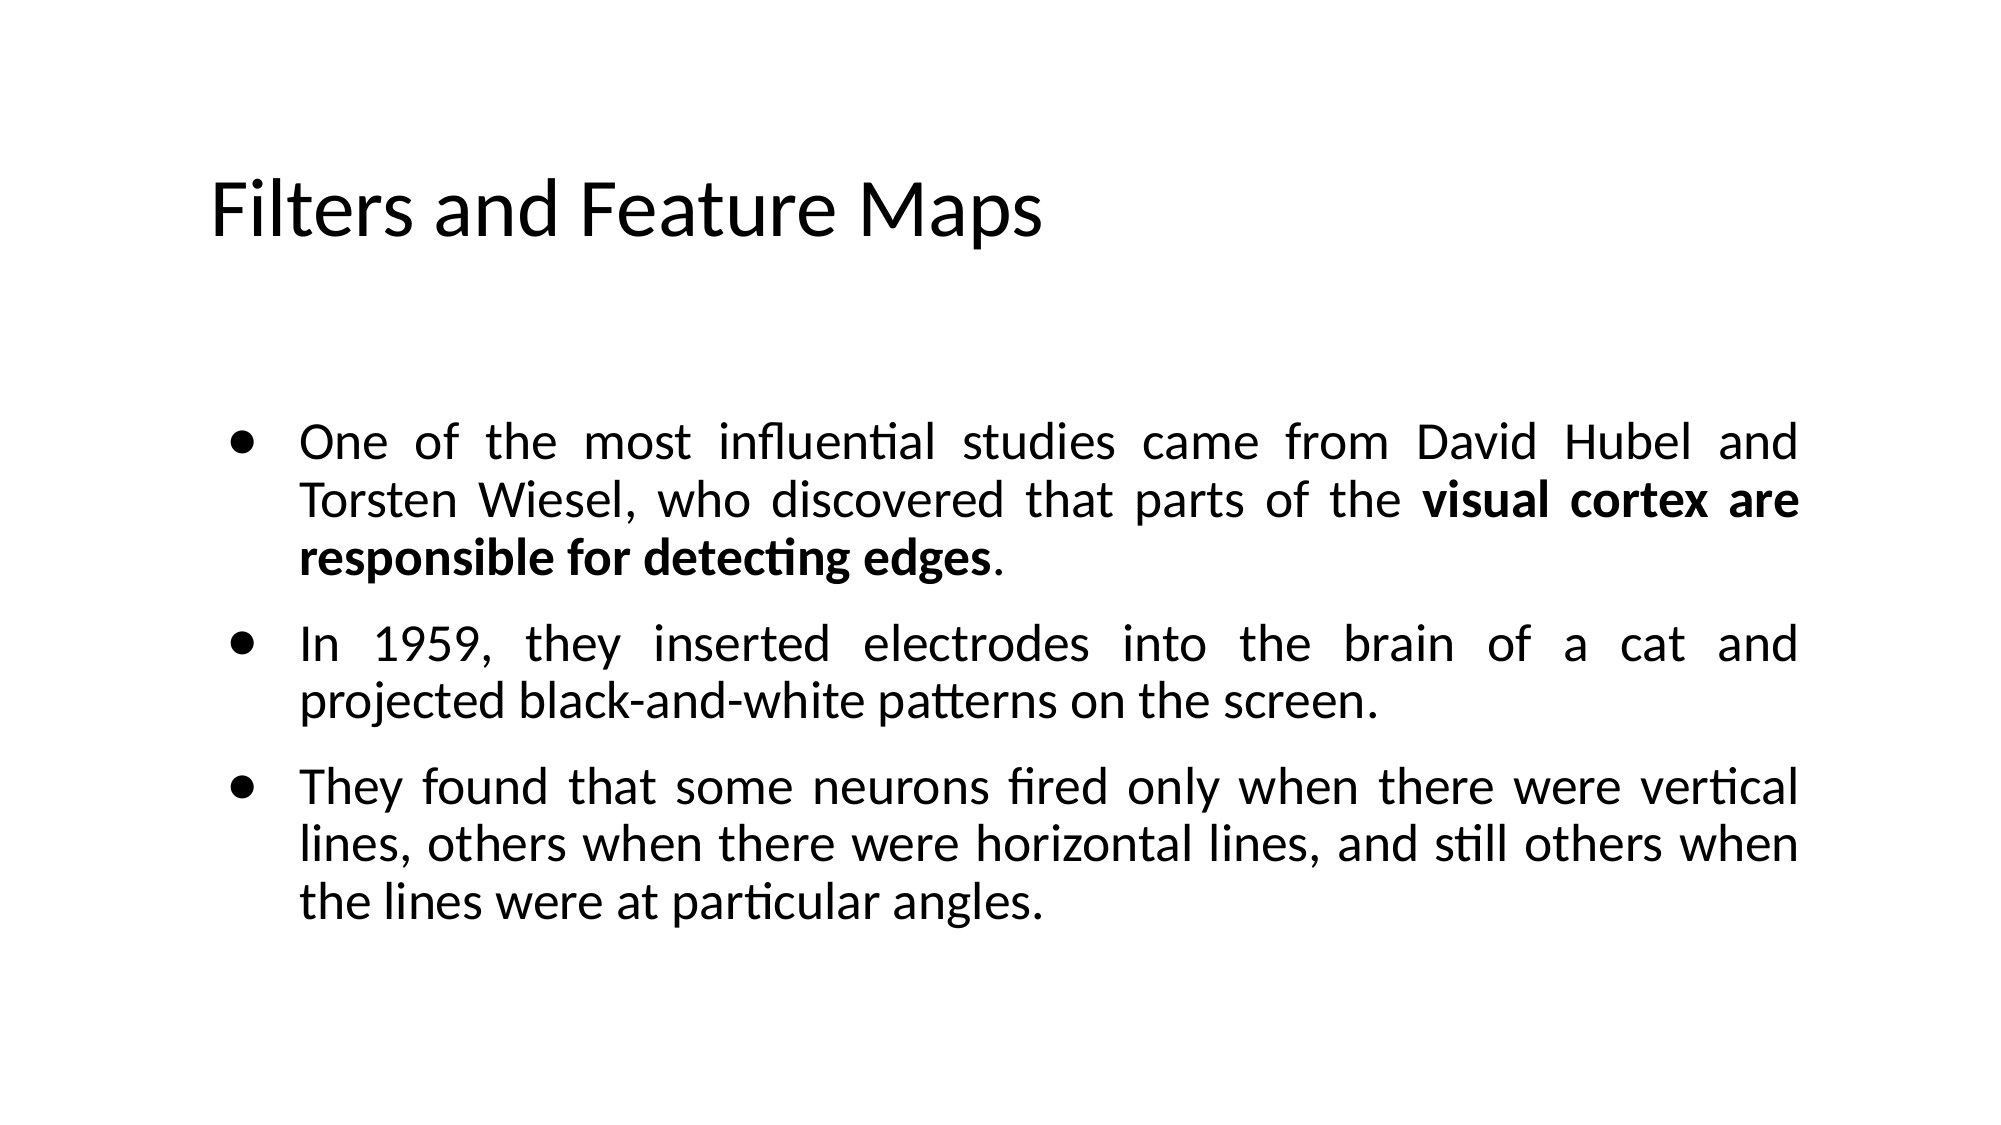

# Filters and Feature Maps
One of the most influential studies came from David Hubel and Torsten Wiesel, who discovered that parts of the visual cortex are responsible for detecting edges.
In 1959, they inserted electrodes into the brain of a cat and projected black-and-white patterns on the screen.
They found that some neurons fired only when there were vertical lines, others when there were horizontal lines, and still others when the lines were at particular angles.